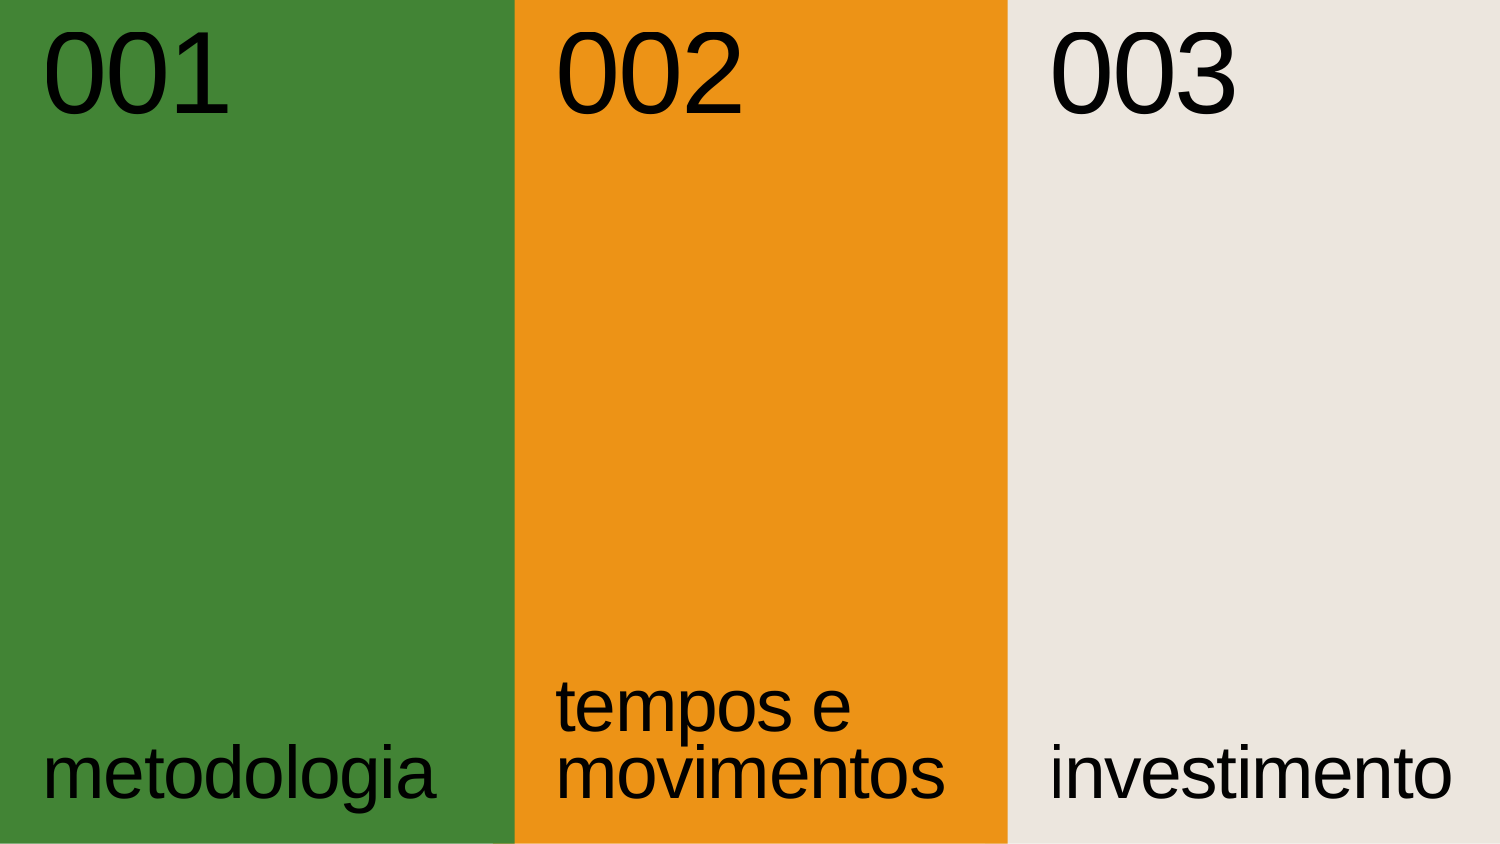

001
002
003
tempos e movimentos
metodologia
investimento